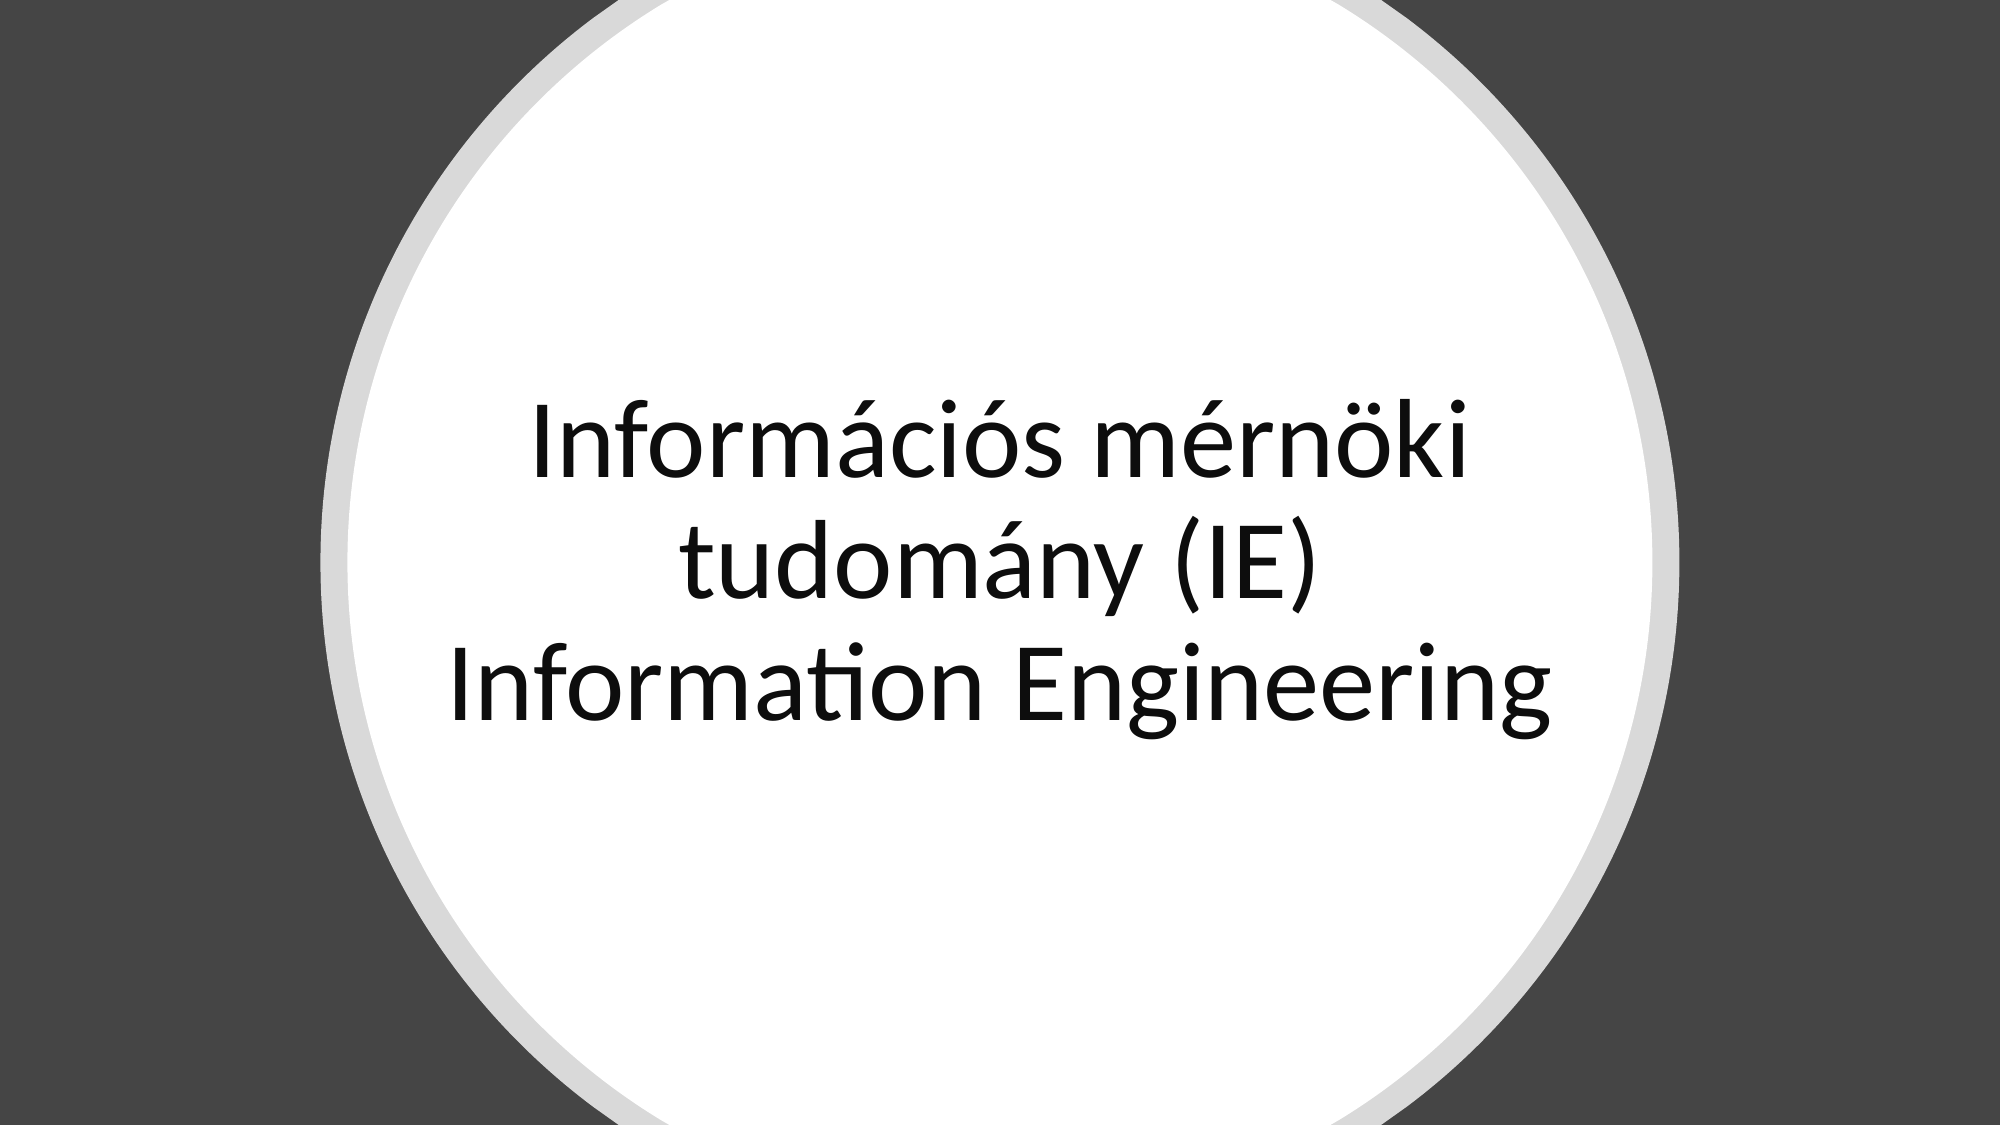

# Információs mérnöki tudomány (IE) Information Engineering